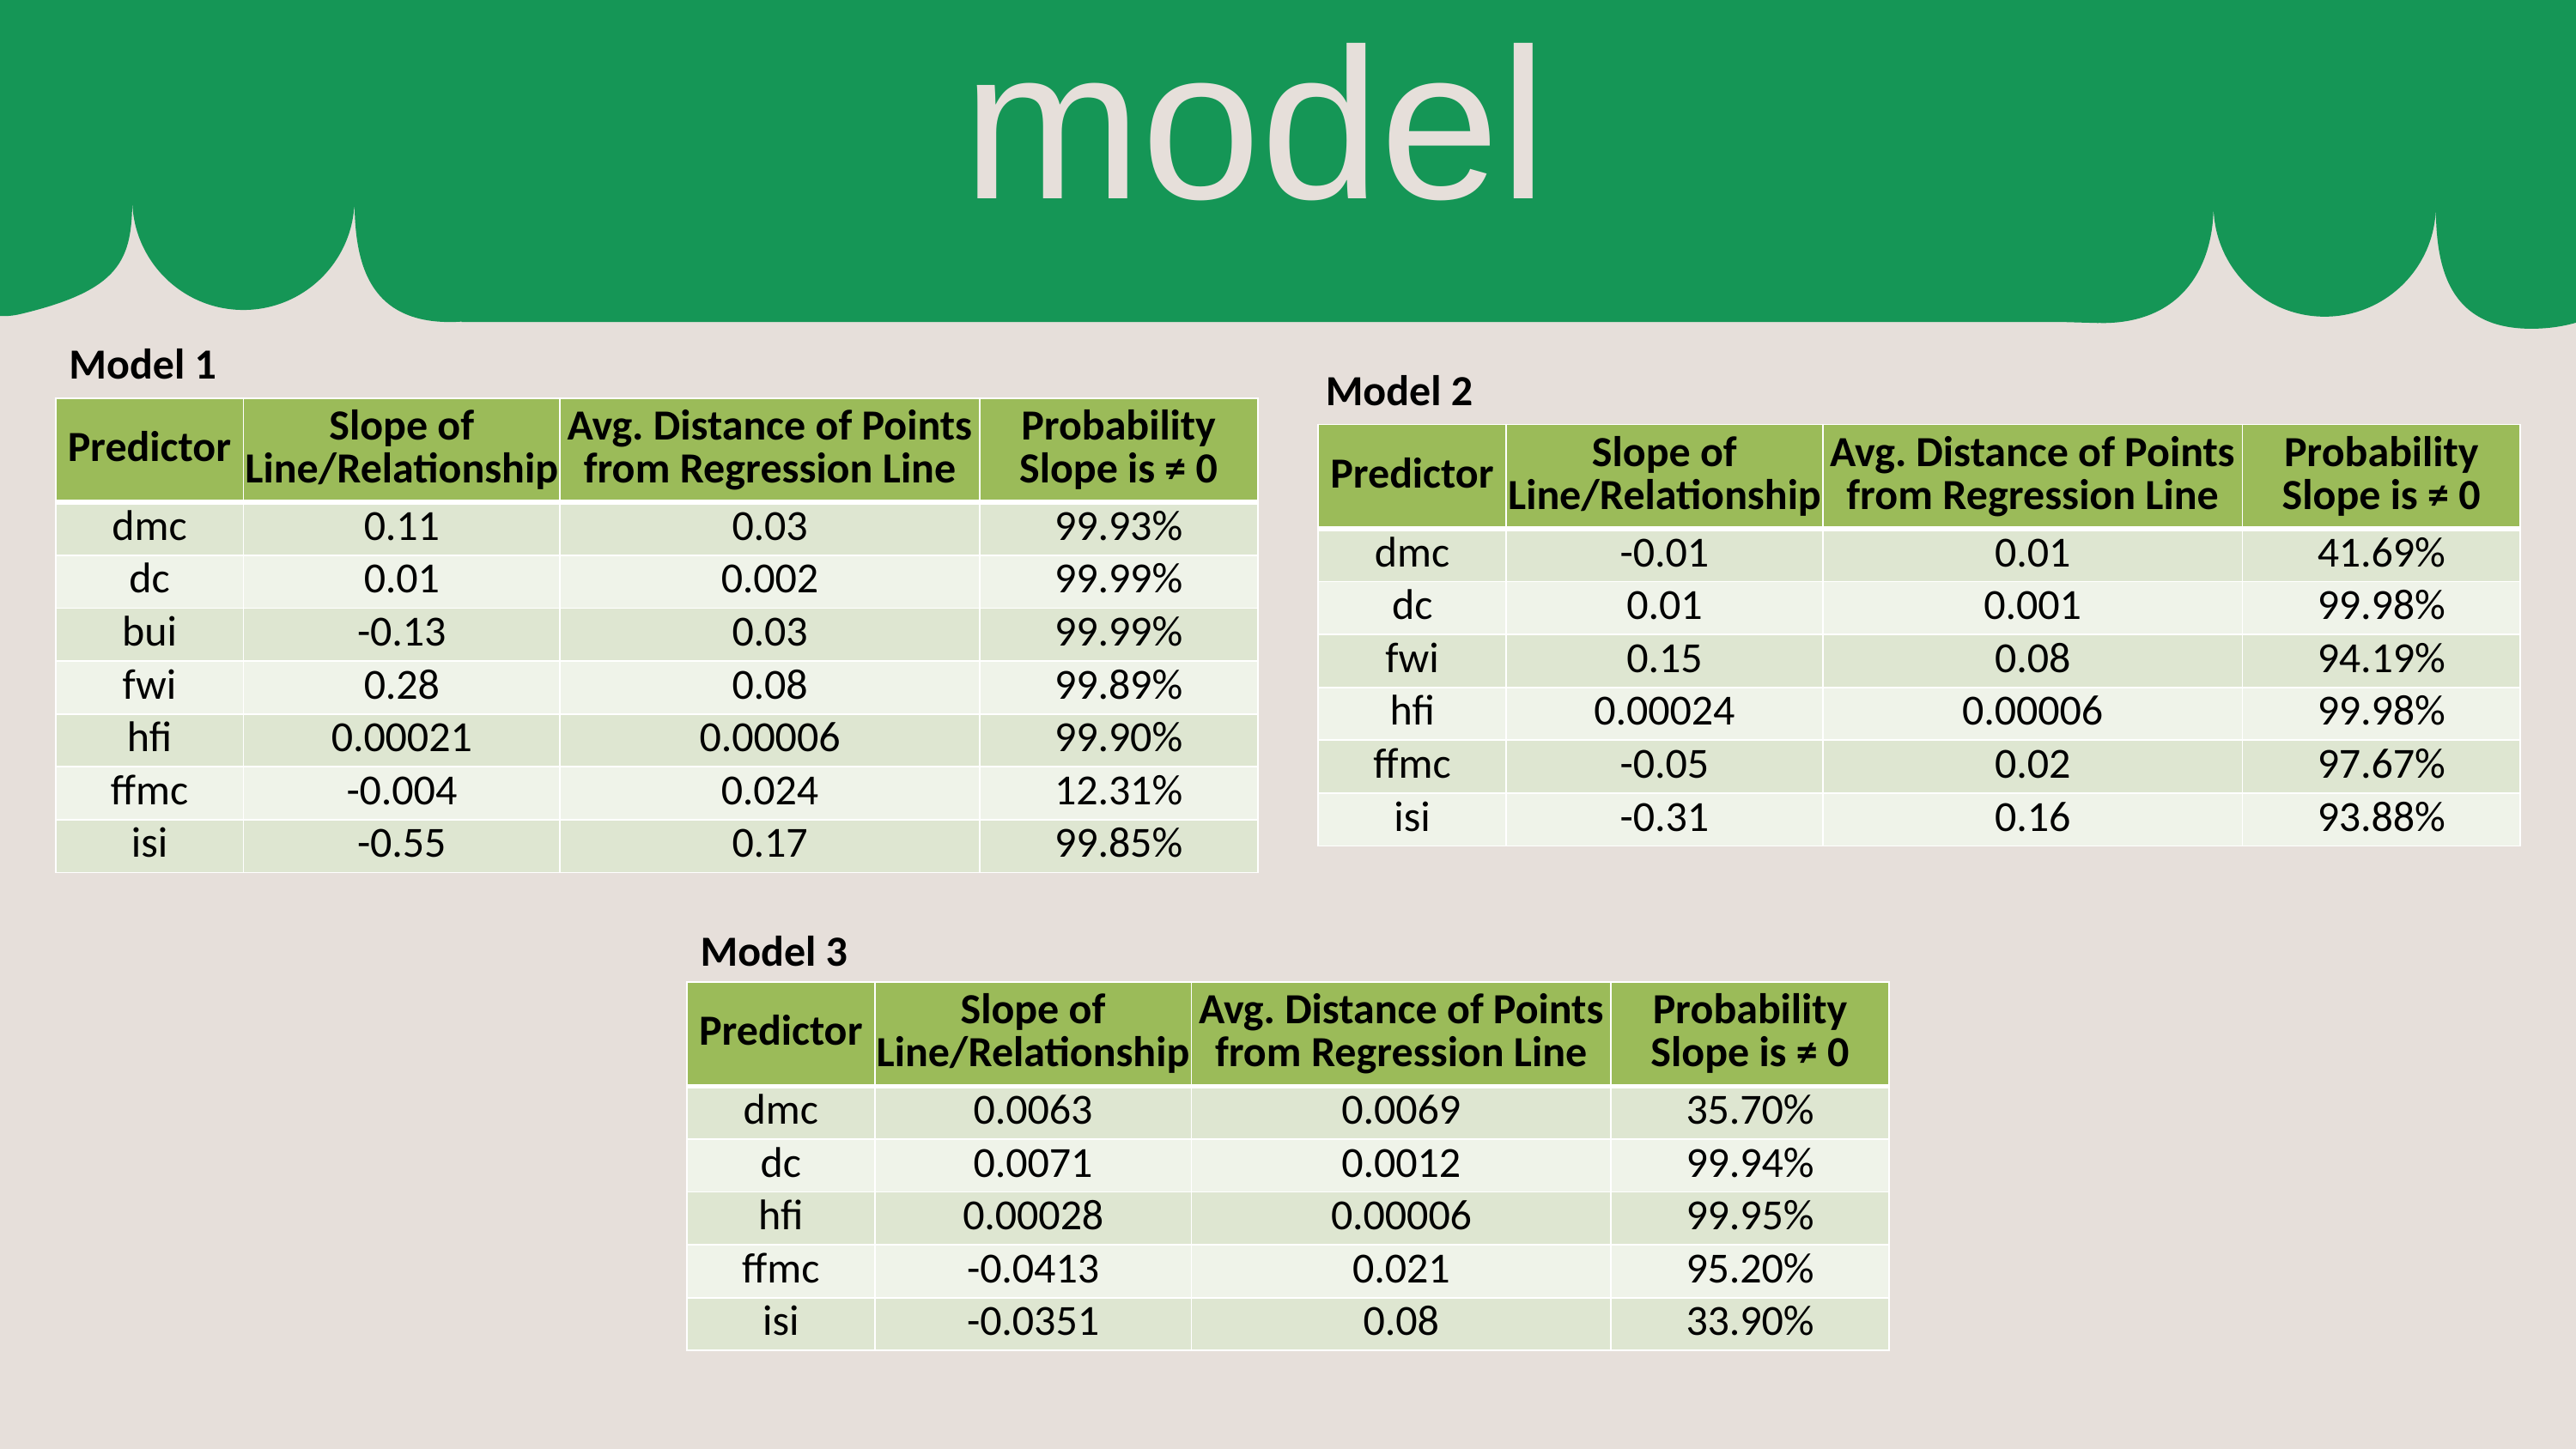

model
Model 1
Model 2
| Predictor | Slope of Line/Relationship | Avg. Distance of Points from Regression Line | Probability Slope is ≠ 0 |
| --- | --- | --- | --- |
| dmc | 0.11 | 0.03 | 99.93% |
| dc | 0.01 | 0.002 | 99.99% |
| bui | -0.13 | 0.03 | 99.99% |
| fwi | 0.28 | 0.08 | 99.89% |
| hfi | 0.00021 | 0.00006 | 99.90% |
| ffmc | -0.004 | 0.024 | 12.31% |
| isi | -0.55 | 0.17 | 99.85% |
| Predictor | Slope of Line/Relationship | Avg. Distance of Points from Regression Line | Probability Slope is ≠ 0 |
| --- | --- | --- | --- |
| dmc | -0.01 | 0.01 | 41.69% |
| dc | 0.01 | 0.001 | 99.98% |
| fwi | 0.15 | 0.08 | 94.19% |
| hfi | 0.00024 | 0.00006 | 99.98% |
| ffmc | -0.05 | 0.02 | 97.67% |
| isi | -0.31 | 0.16 | 93.88% |
Model 3
| Predictor | Slope of Line/Relationship | Avg. Distance of Points from Regression Line | Probability Slope is ≠ 0 |
| --- | --- | --- | --- |
| dmc | 0.0063 | 0.0069 | 35.70% |
| dc | 0.0071 | 0.0012 | 99.94% |
| hfi | 0.00028 | 0.00006 | 99.95% |
| ffmc | -0.0413 | 0.021 | 95.20% |
| isi | -0.0351 | 0.08 | 33.90% |